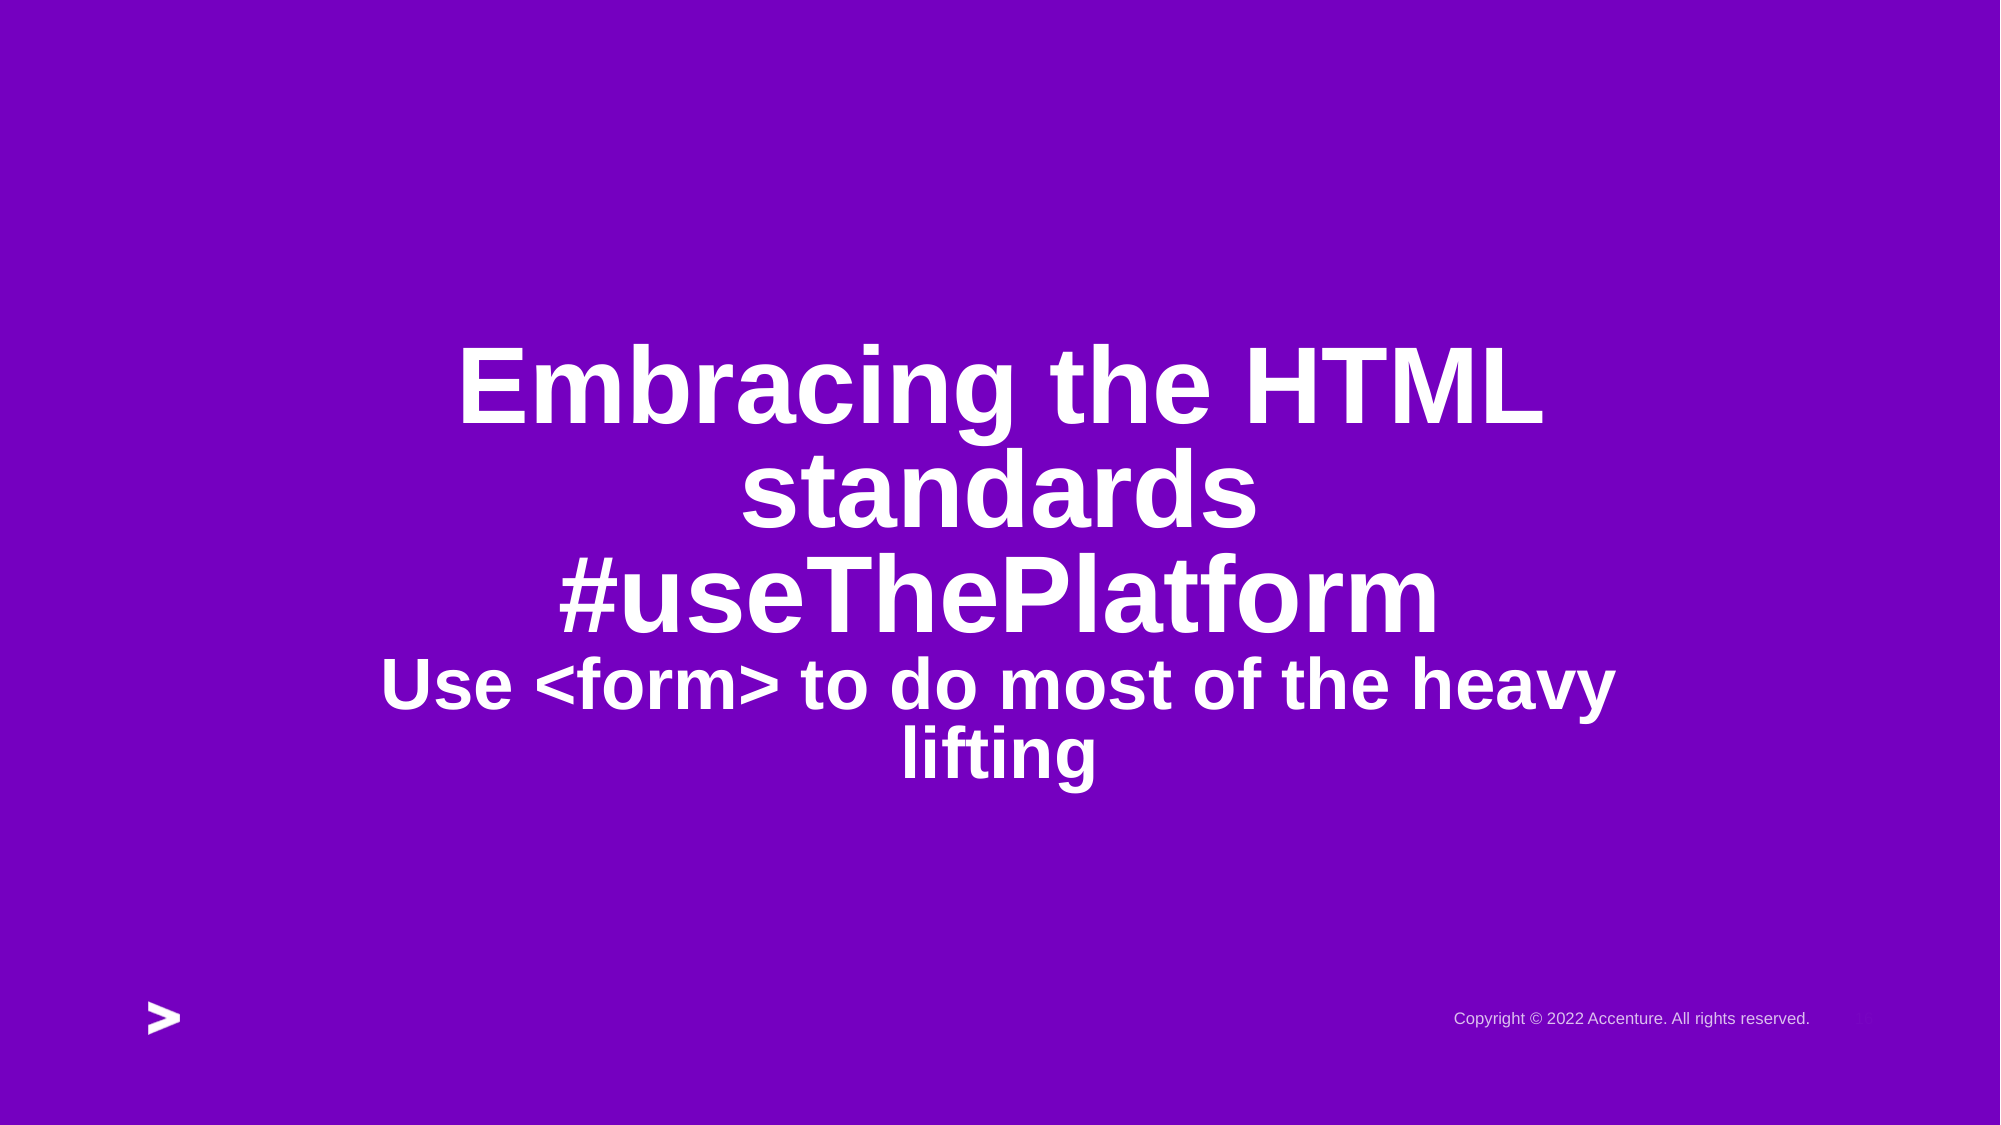

# Embracing the HTML standards #useThePlatform Use <form> to do most of the heavy lifting
16